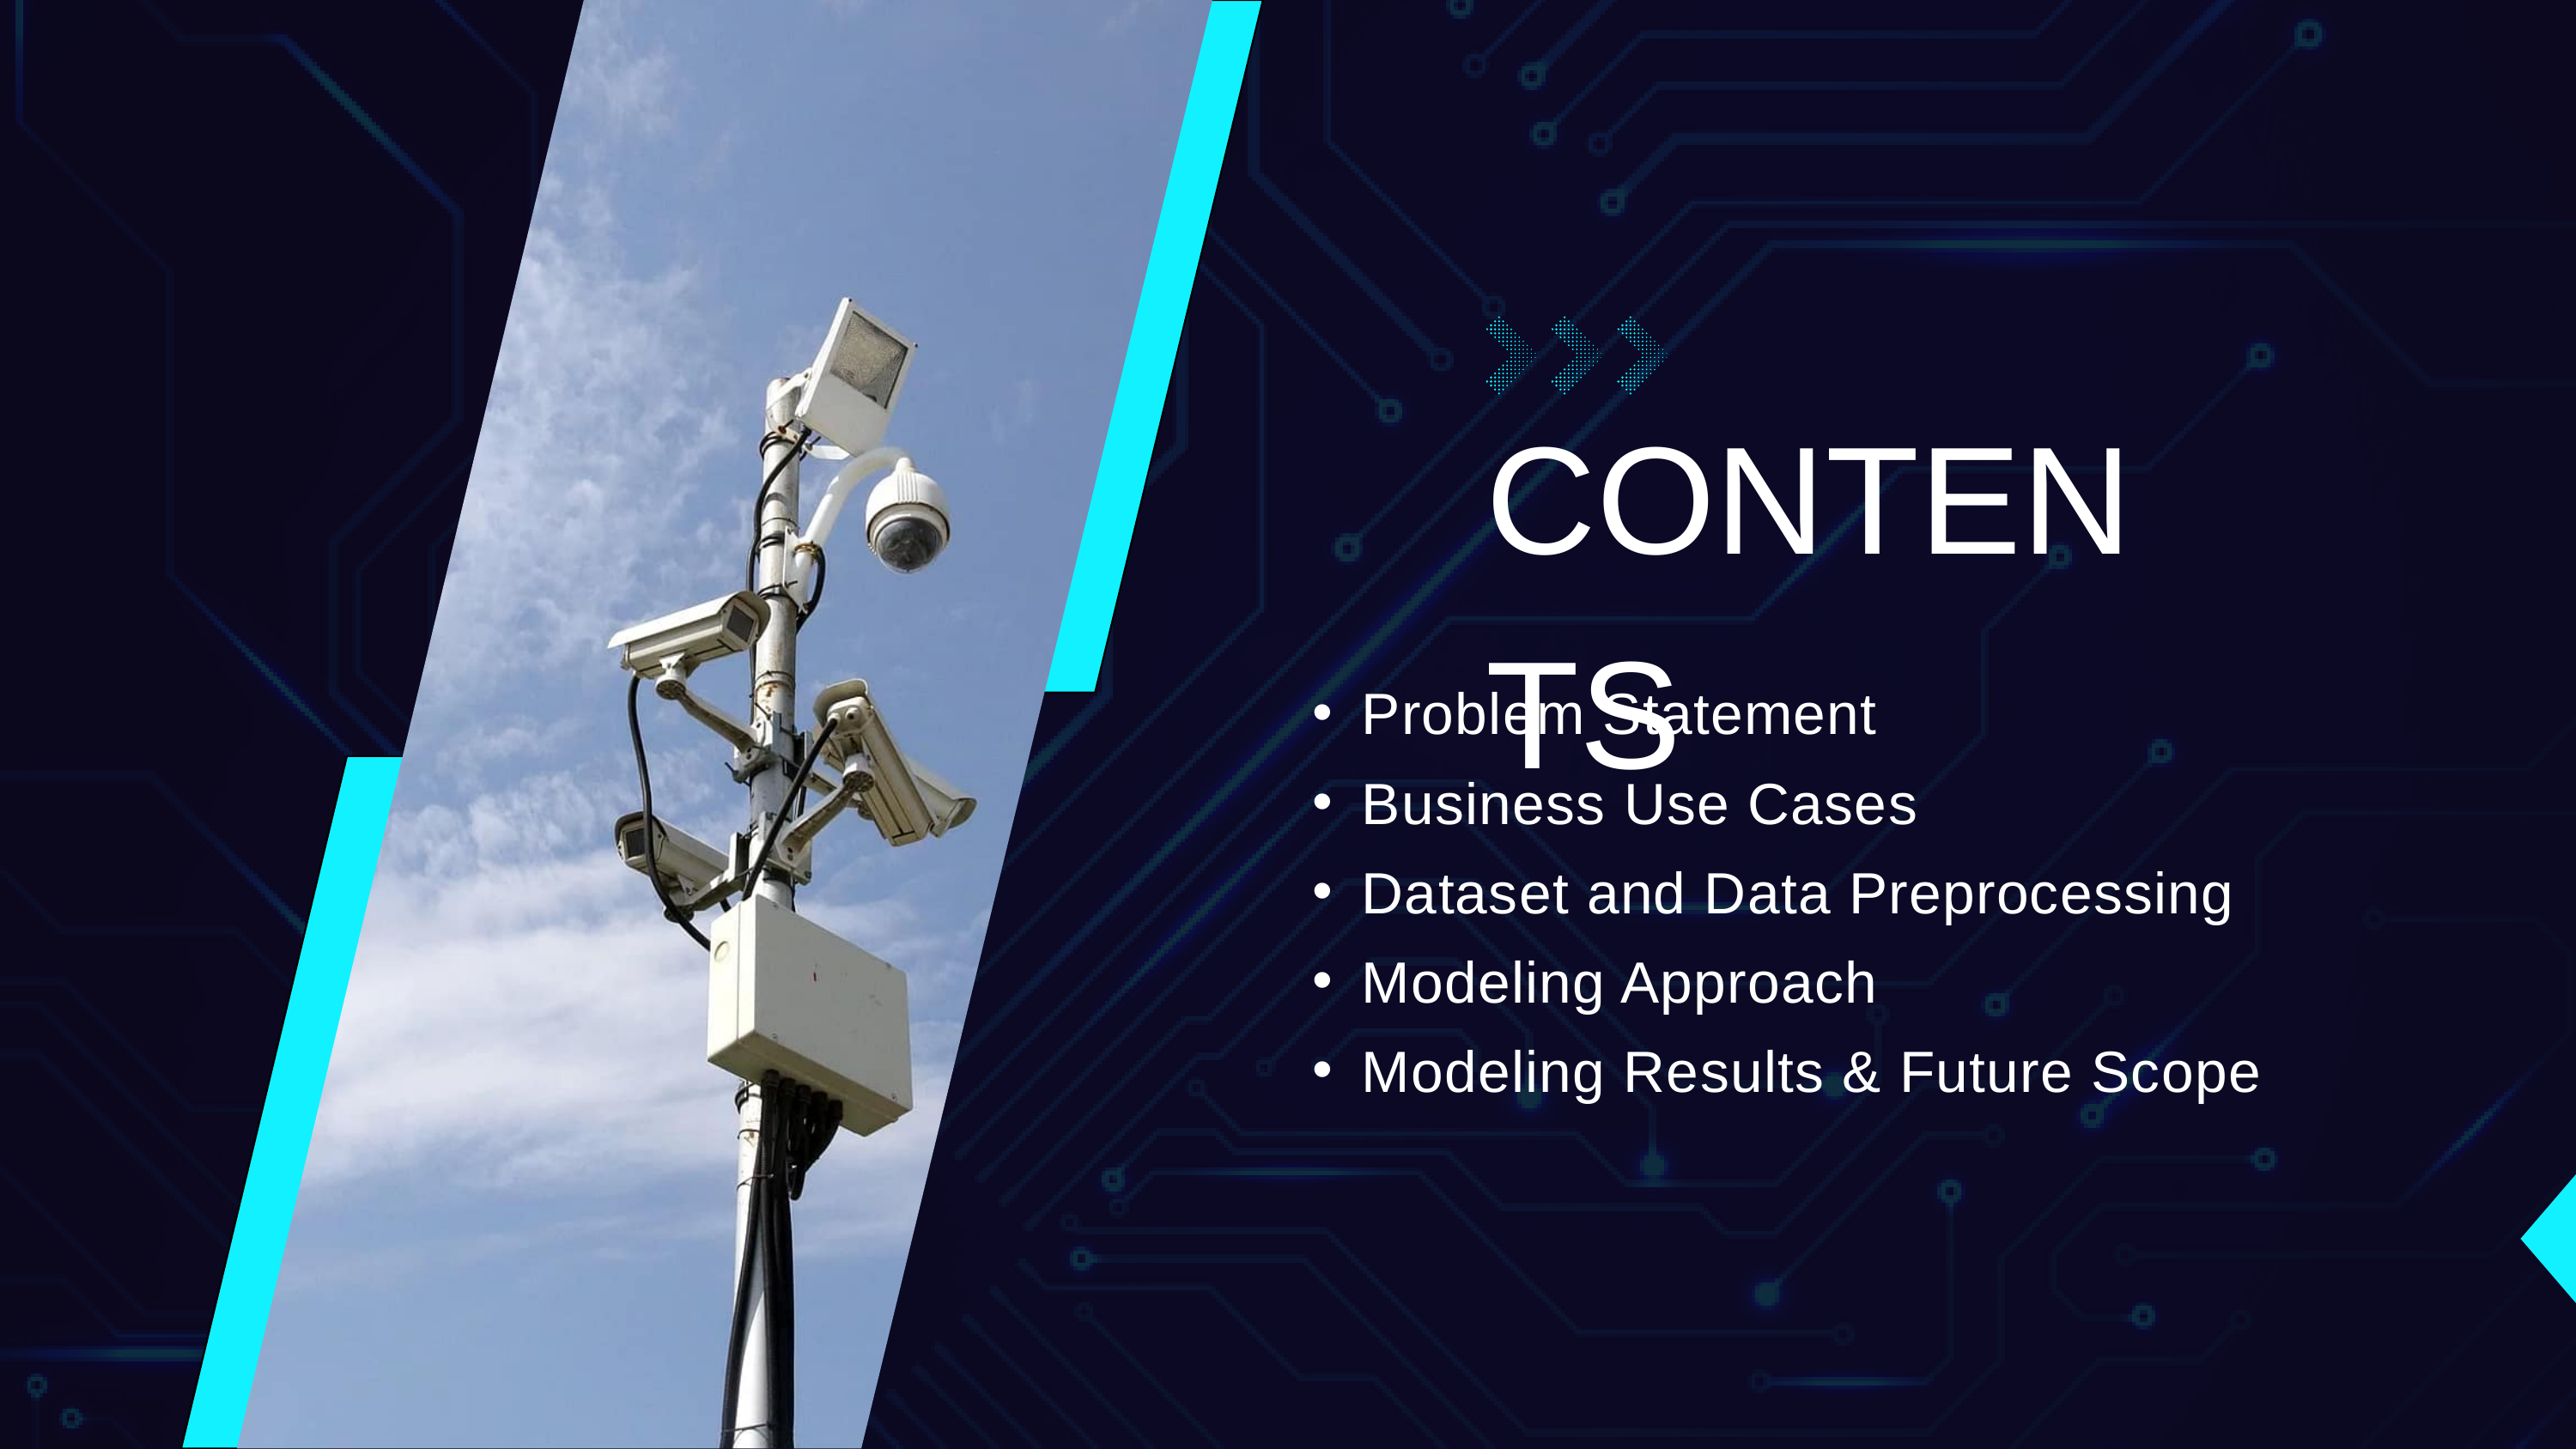

CONTENTS
Problem Statement
Business Use Cases
Dataset and Data Preprocessing
Modeling Approach
Modeling Results & Future Scope